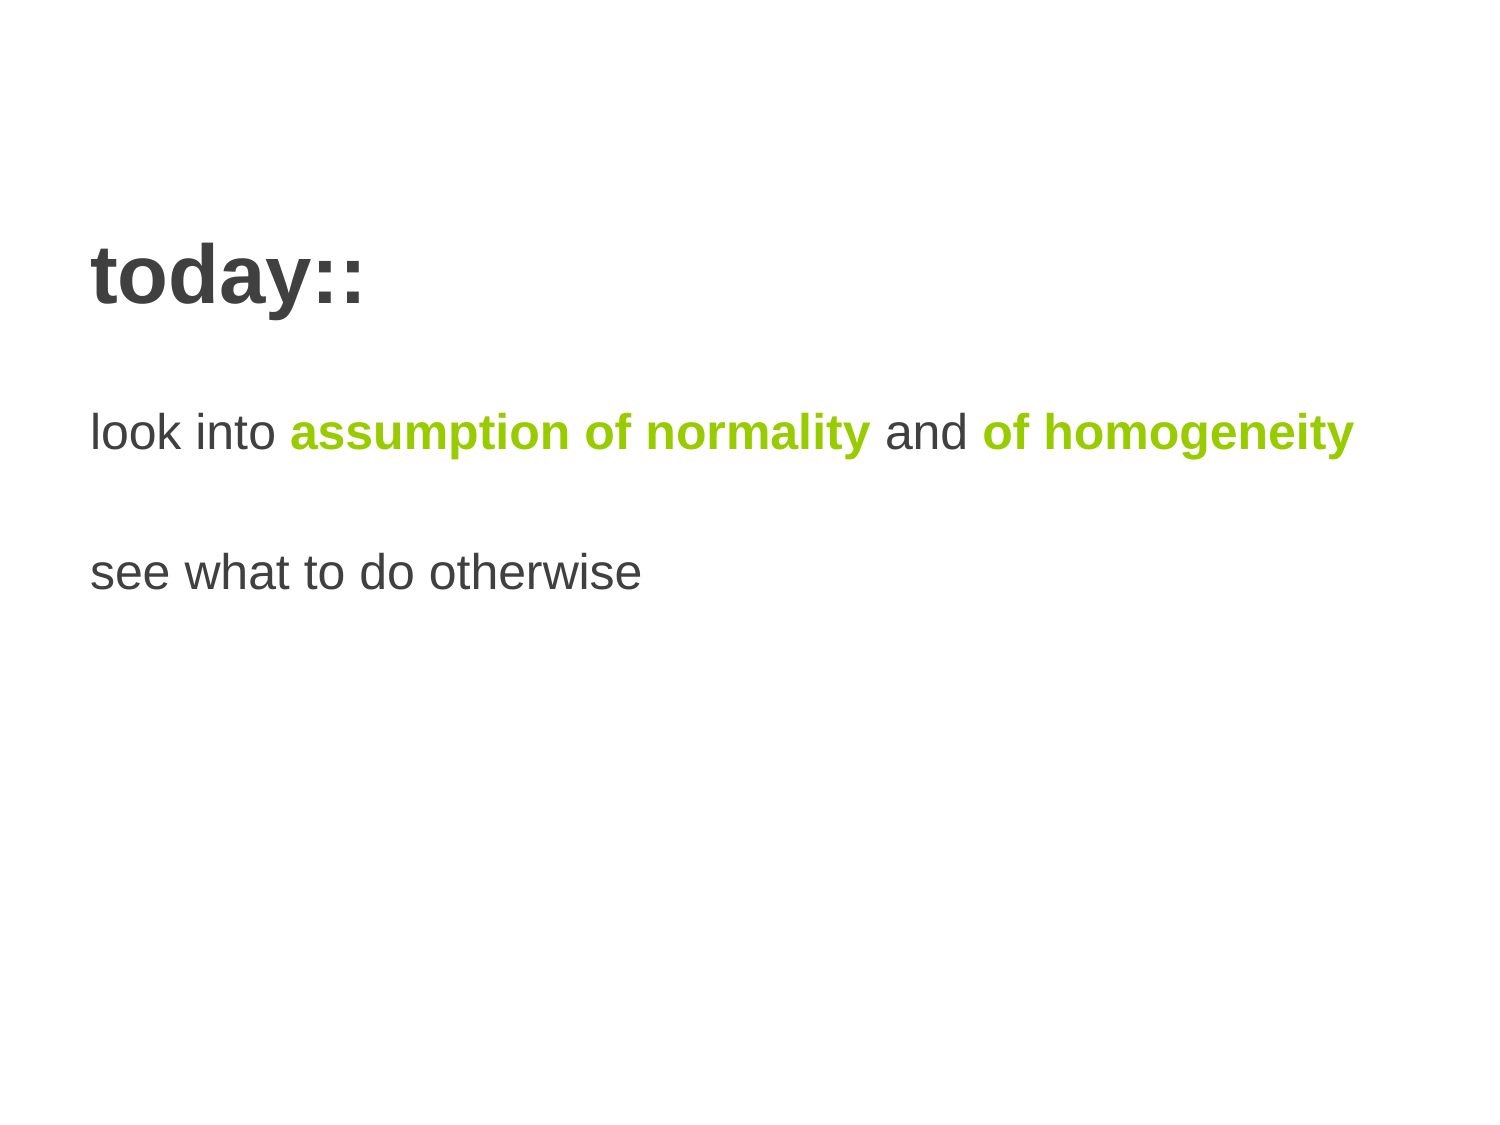

today::

look into assumption of normality and of homogeneity

see what to do otherwise